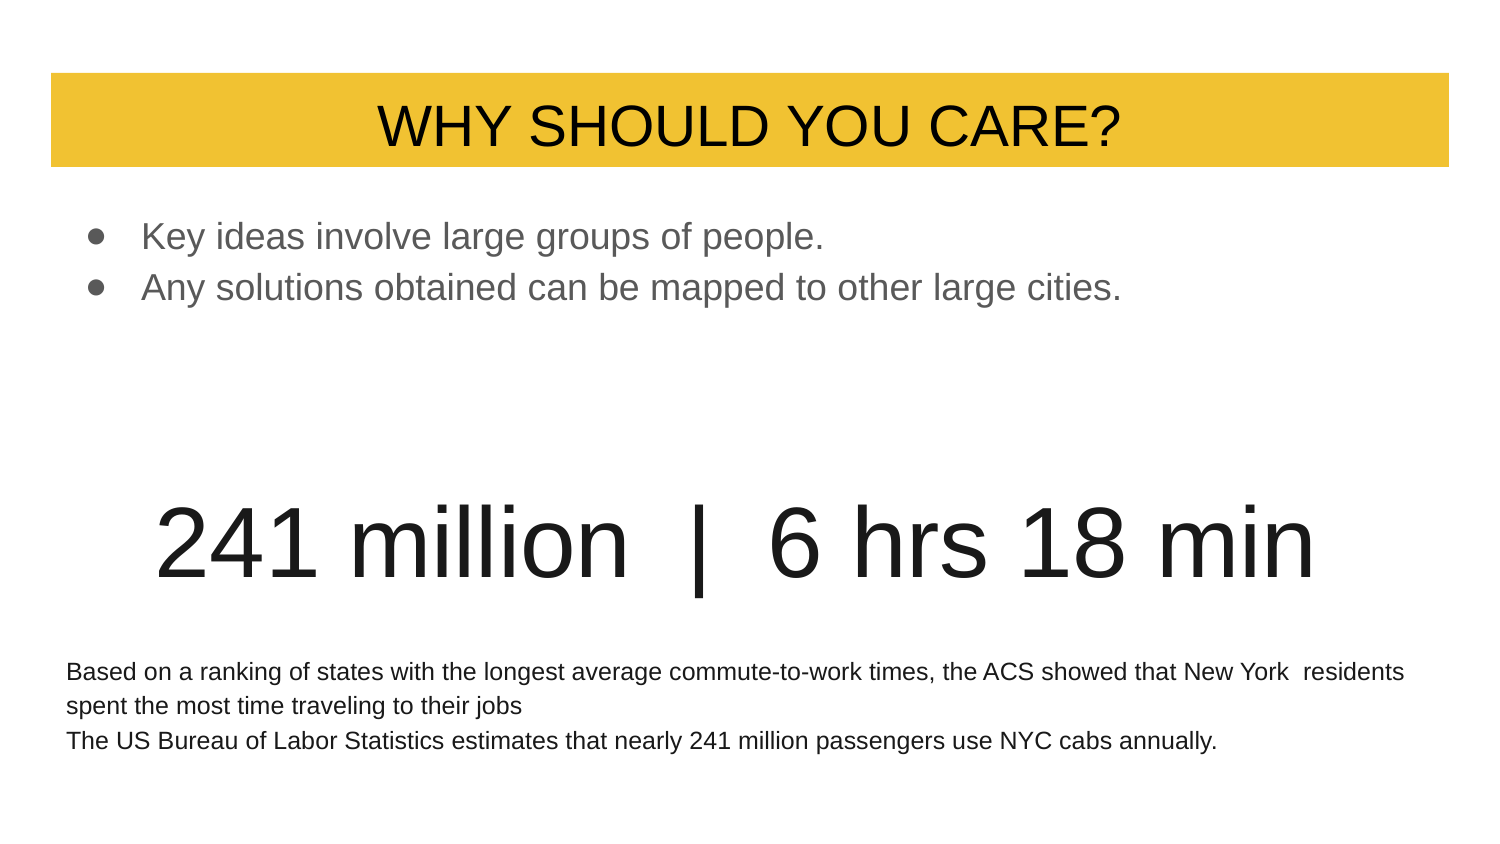

# WHY SHOULD YOU CARE?
Key ideas involve large groups of people.
Any solutions obtained can be mapped to other large cities.
 241 million  |  6 hrs 18 min
Based on a ranking of states with the longest average commute-to-work times, the ACS showed that New York  residents spent the most time traveling to their jobs
The US Bureau of Labor Statistics estimates that nearly 241 million passengers use NYC cabs annually.